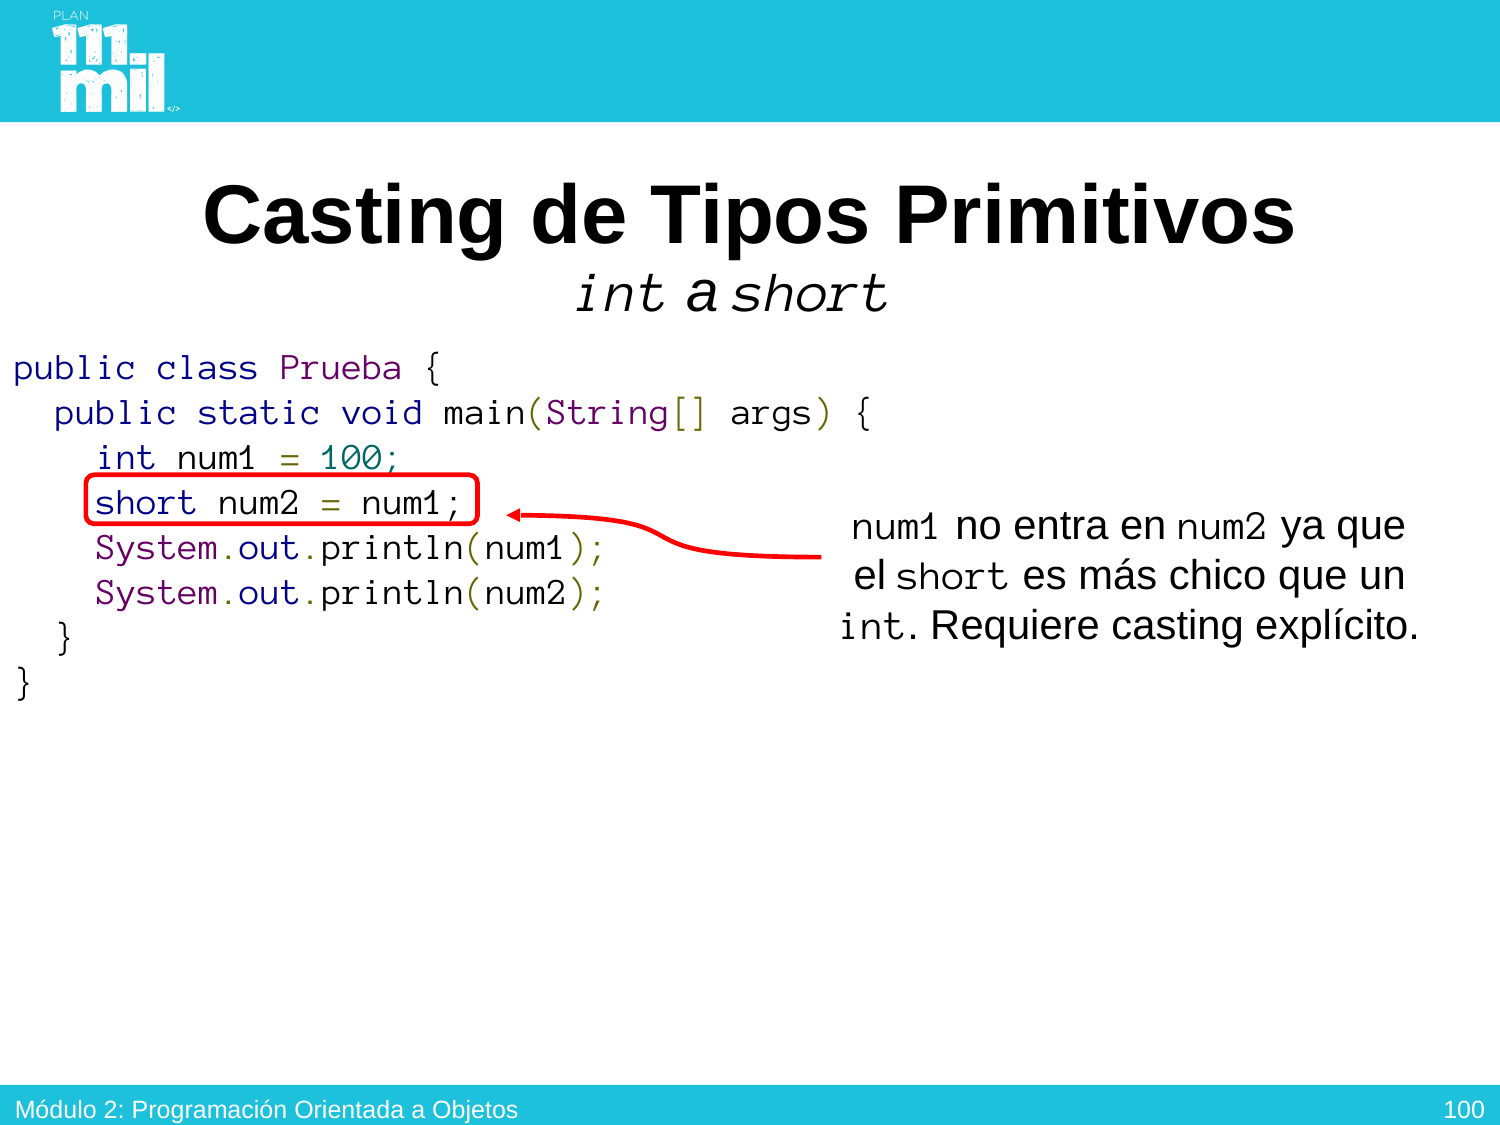

# Casting de Tipos Primitivos int a short
public class Prueba {
  public static void main(String[] args) {
    int num1 = 100;
    short num2 = num1;
    System.out.println(num1);
    System.out.println(num2);
  }
}

num1 no entra en num2 ya que el short es más chico que un int. Requiere casting explícito.
100
Módulo 2: Programación Orientada a Objetos